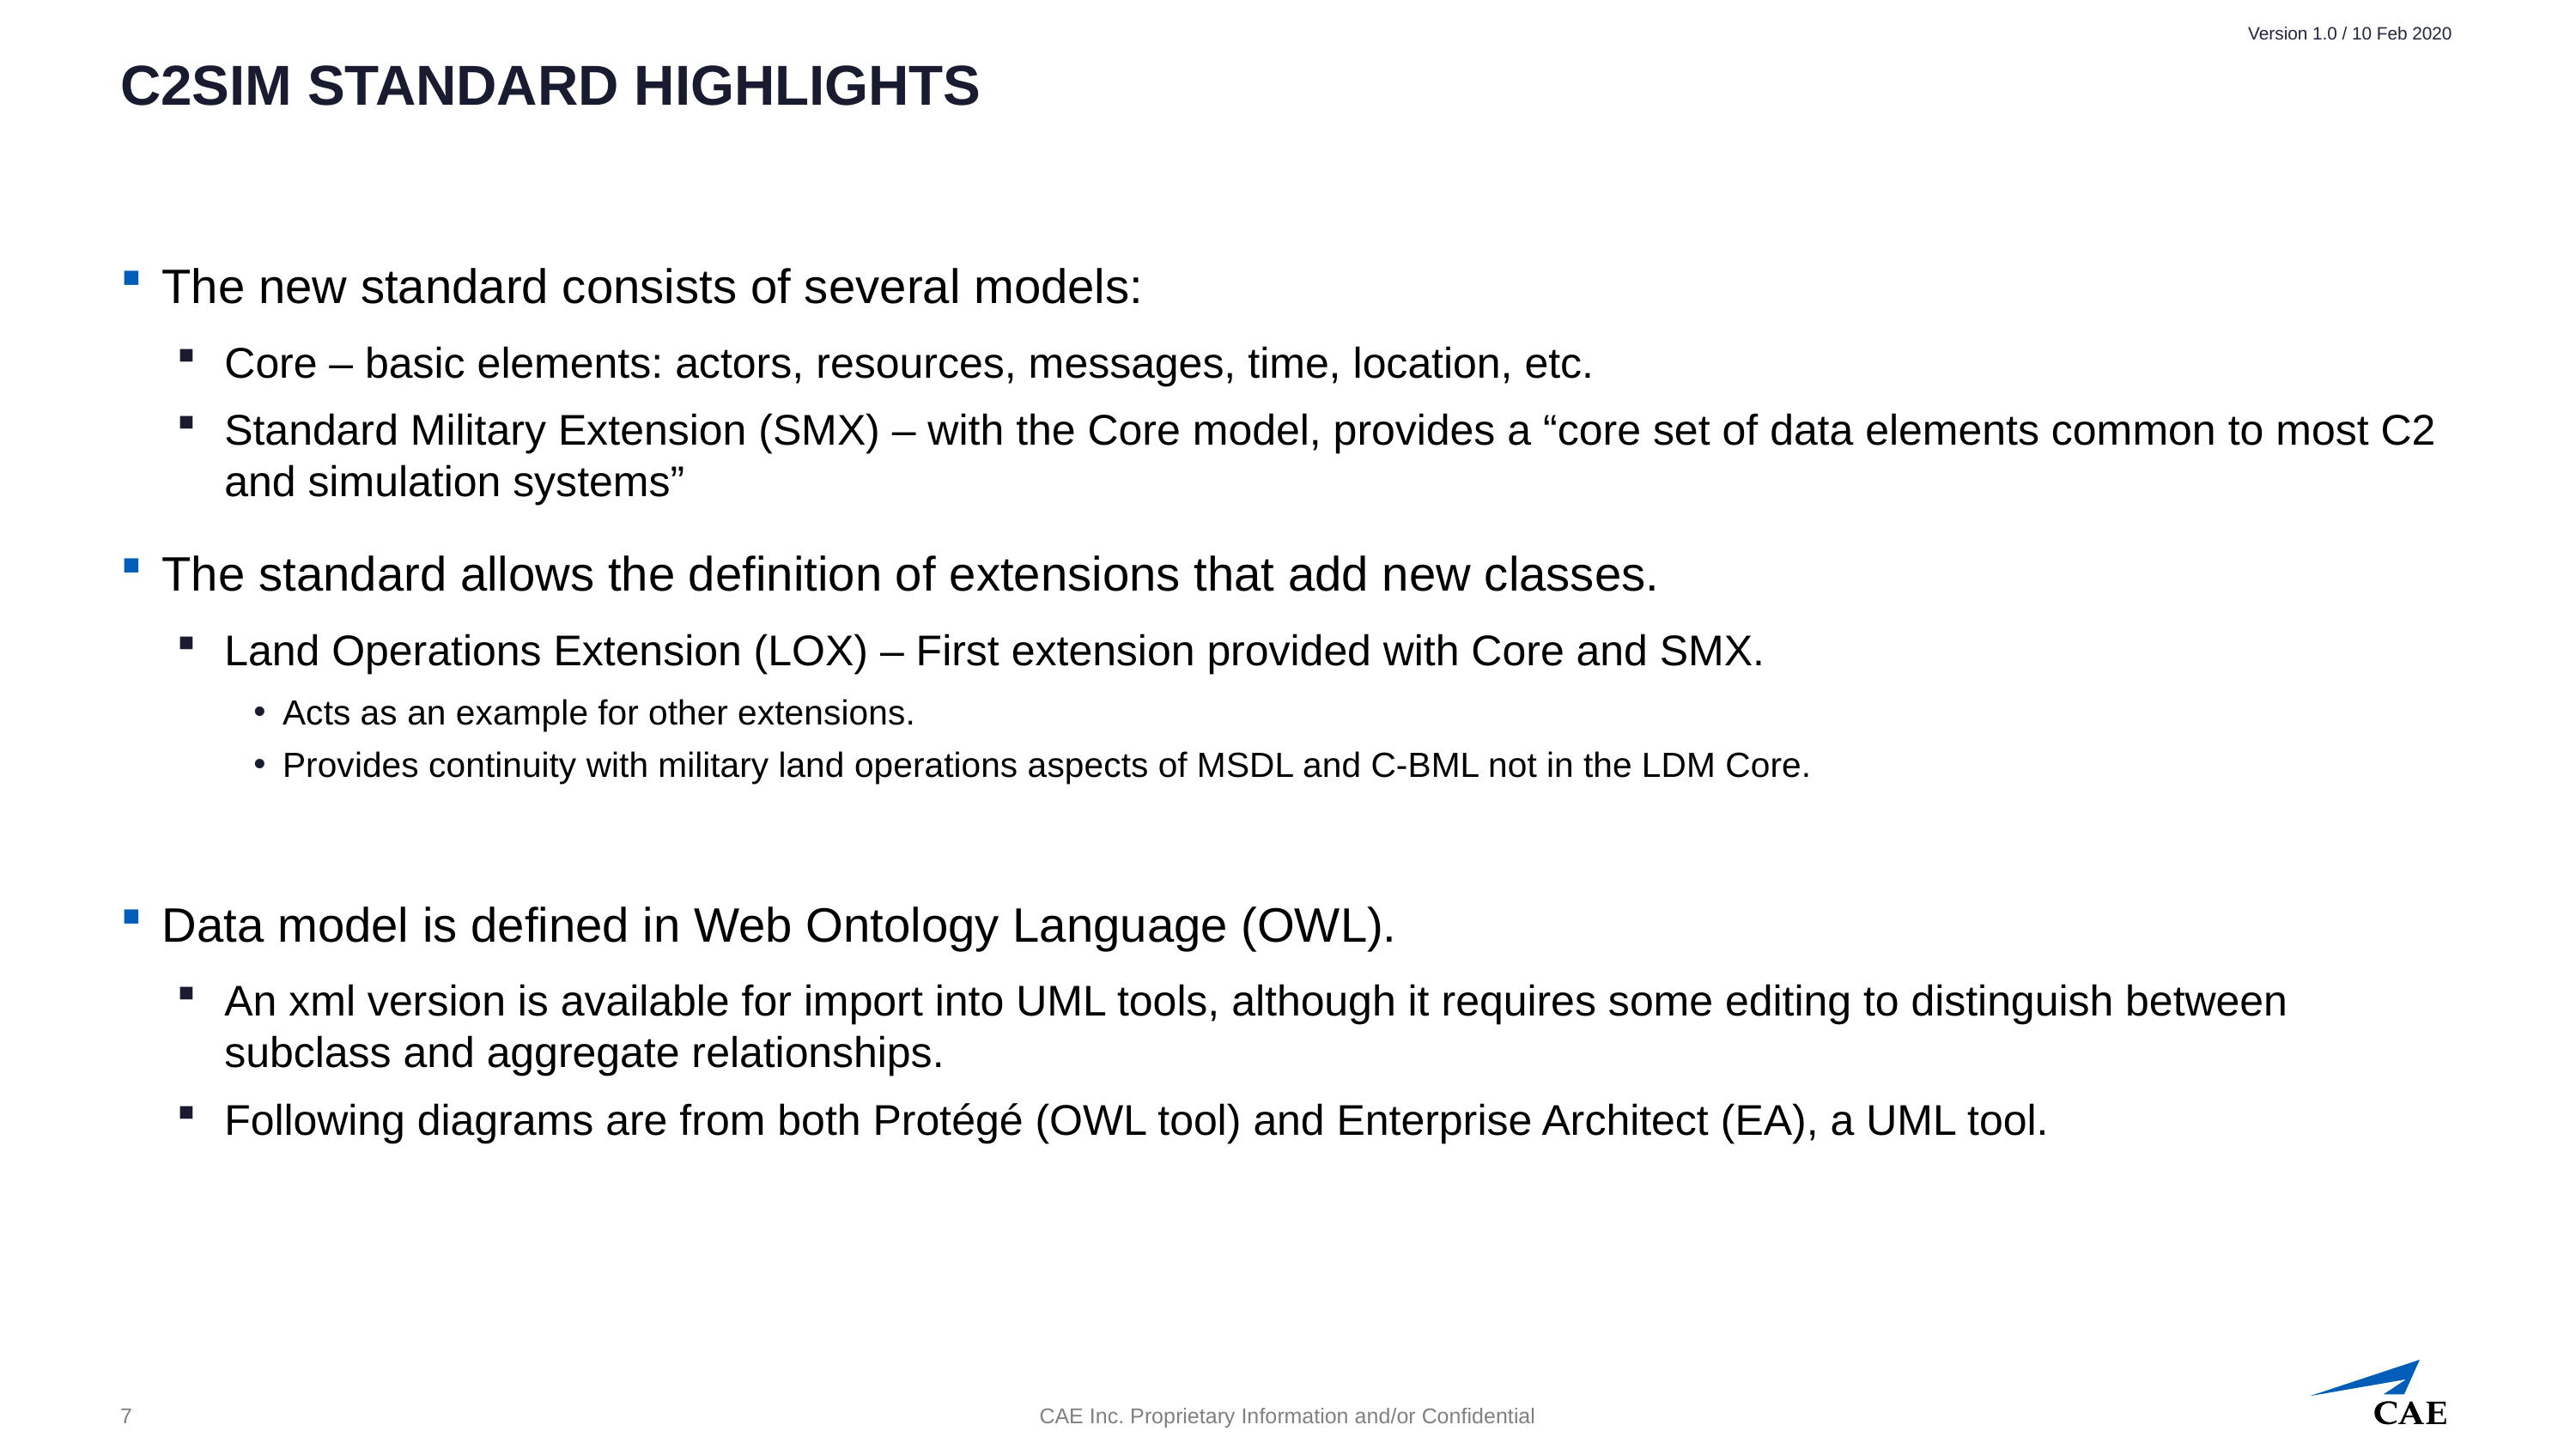

# C2SIM Standard Highlights
The new standard consists of several models:
Core – basic elements: actors, resources, messages, time, location, etc.
Standard Military Extension (SMX) – with the Core model, provides a “core set of data elements common to most C2 and simulation systems”
The standard allows the definition of extensions that add new classes.
Land Operations Extension (LOX) – First extension provided with Core and SMX.
Acts as an example for other extensions.
Provides continuity with military land operations aspects of MSDL and C-BML not in the LDM Core.

Data model is defined in Web Ontology Language (OWL).
An xml version is available for import into UML tools, although it requires some editing to distinguish between subclass and aggregate relationships.
Following diagrams are from both Protégé (OWL tool) and Enterprise Architect (EA), a UML tool.

7